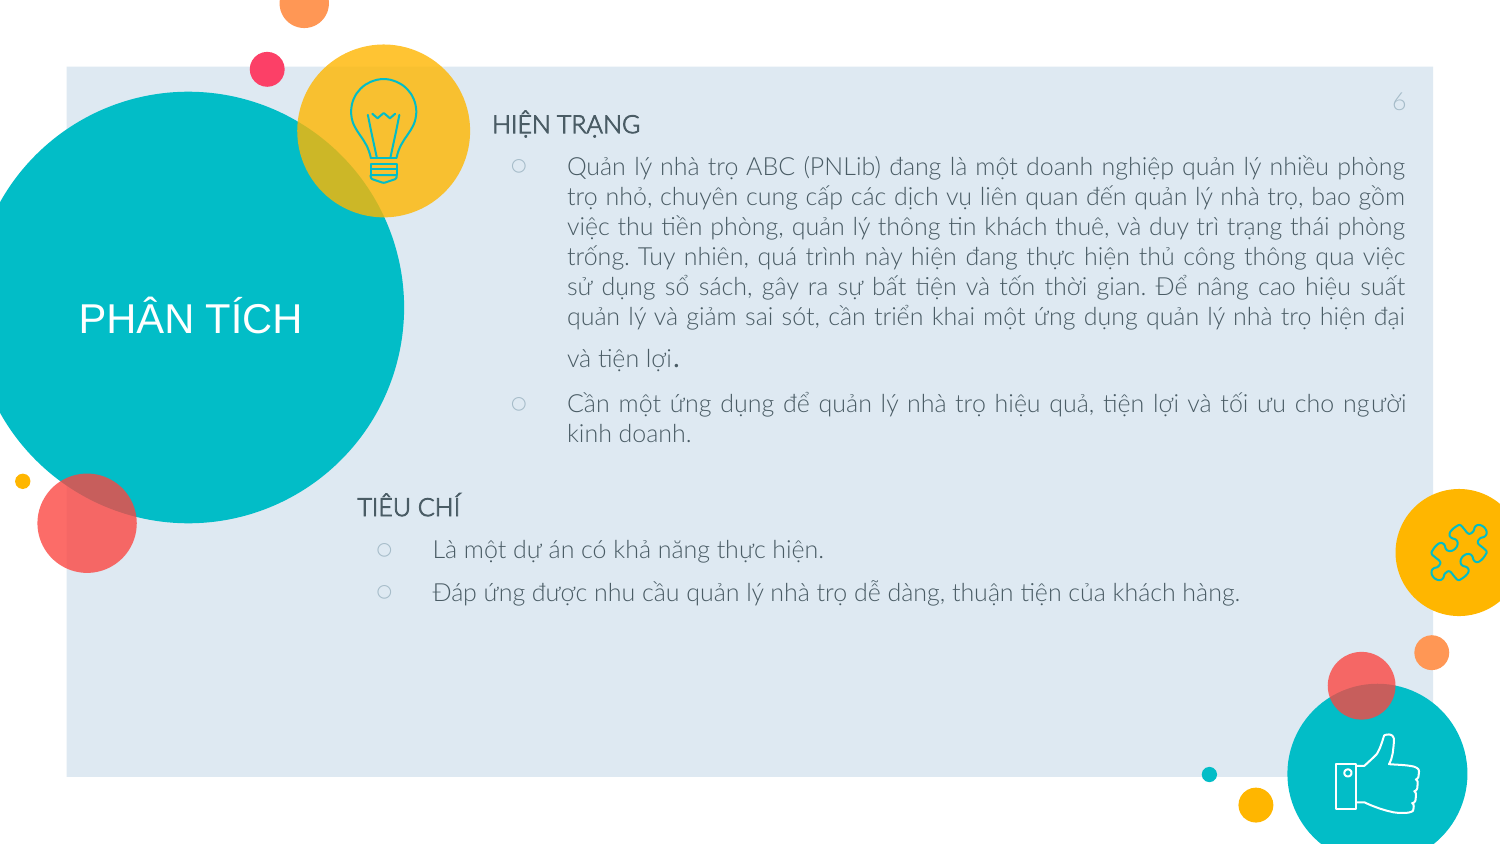

6
HIỆN TRẠNG
Quản lý nhà trọ ABC (PNLib) đang là một doanh nghiệp quản lý nhiều phòng trọ nhỏ, chuyên cung cấp các dịch vụ liên quan đến quản lý nhà trọ, bao gồm việc thu tiền phòng, quản lý thông tin khách thuê, và duy trì trạng thái phòng trống. Tuy nhiên, quá trình này hiện đang thực hiện thủ công thông qua việc sử dụng sổ sách, gây ra sự bất tiện và tốn thời gian. Để nâng cao hiệu suất quản lý và giảm sai sót, cần triển khai một ứng dụng quản lý nhà trọ hiện đại và tiện lợi.
Cần một ứng dụng để quản lý nhà trọ hiệu quả, tiện lợi và tối ưu cho người kinh doanh.

# PHÂN TÍCH
TIÊU CHÍ
Là một dự án có khả năng thực hiện.
Đáp ứng được nhu cầu quản lý nhà trọ dễ dàng, thuận tiện của khách hàng.